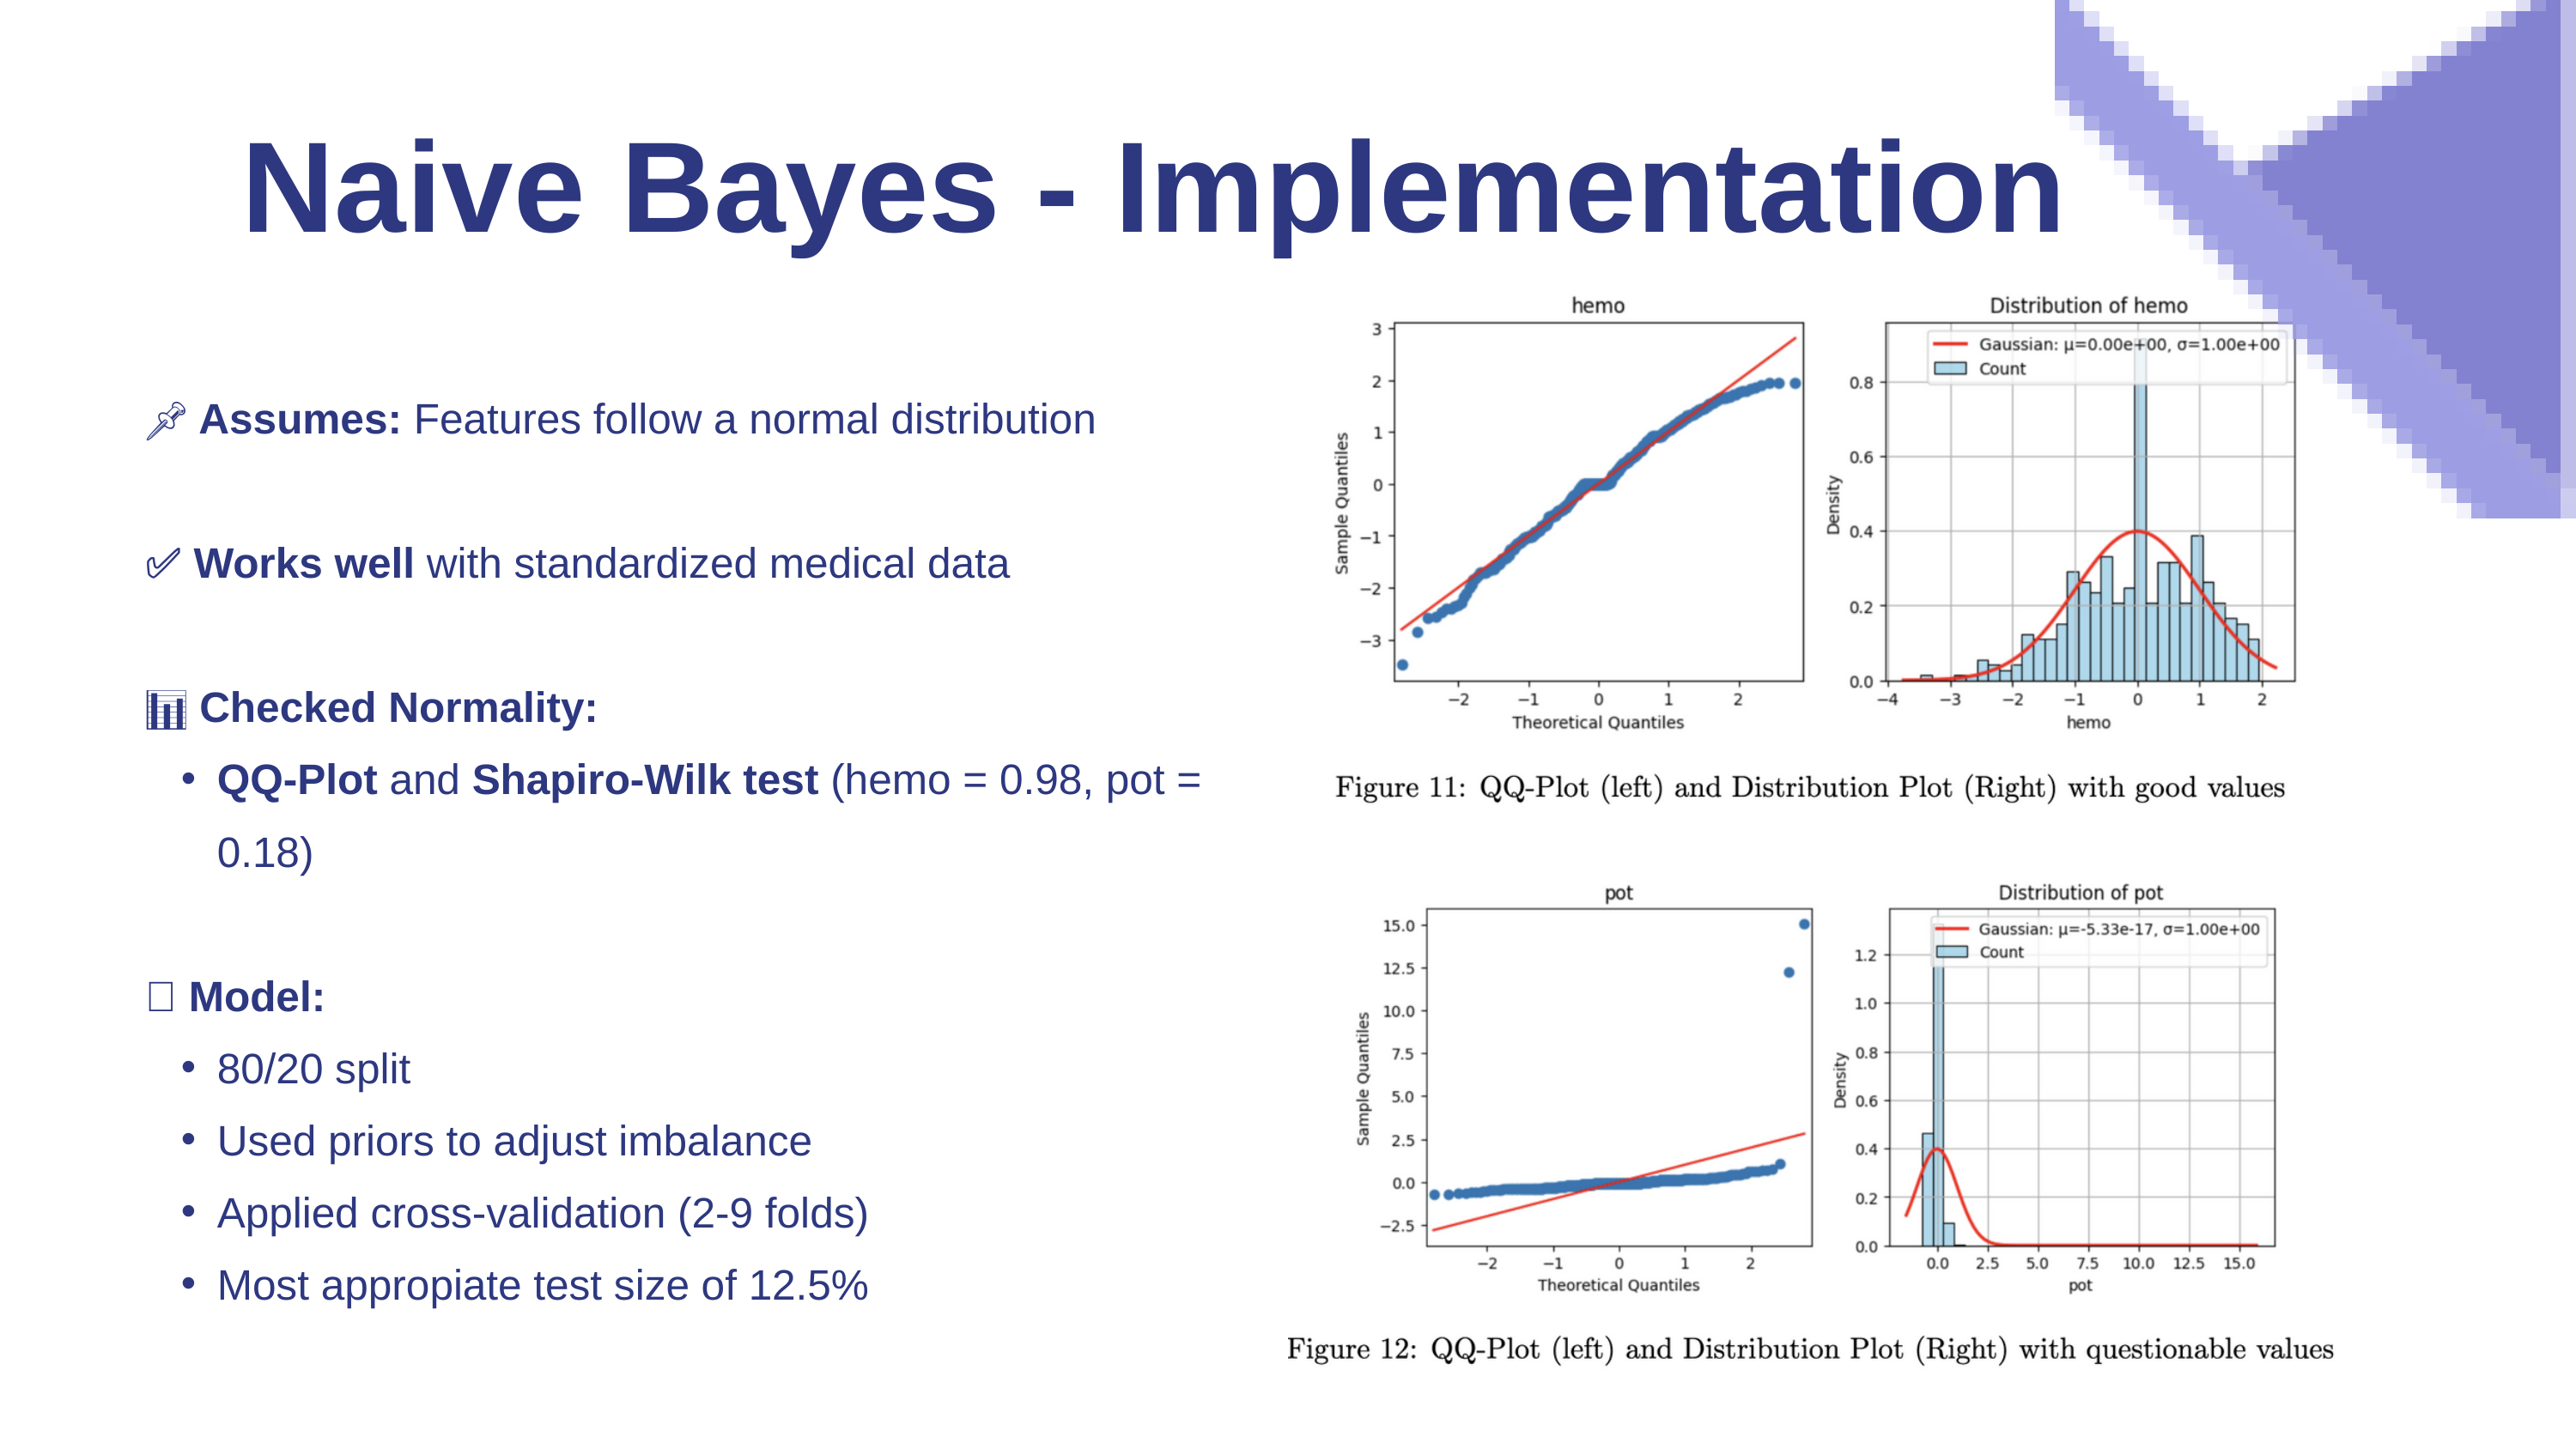

Naive Bayes - Implementation

📌 Assumes: Features follow a normal distribution

✅ Works well with standardized medical data

📊 Checked Normality:
QQ-Plot and Shapiro-Wilk test (hemo = 0.98, pot = 0.18)

🧪 Model:
80/20 split
Used priors to adjust imbalance
Applied cross-validation (2-9 folds)
Most appropiate test size of 12.5%